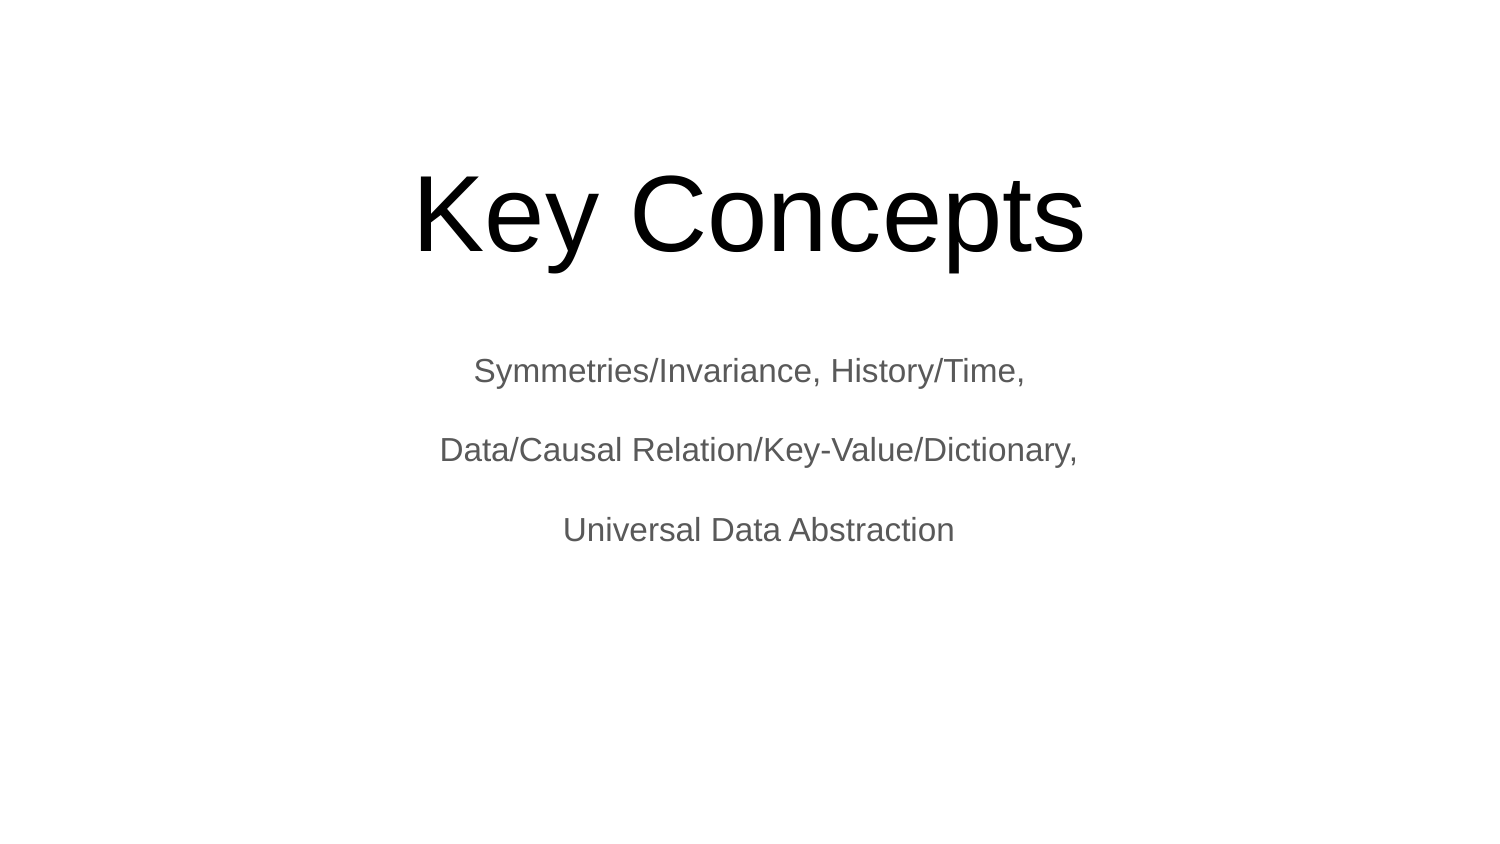

# Key Concepts
Symmetries/Invariance, History/Time,

Data/Causal Relation/Key-Value/Dictionary,

Universal Data Abstraction